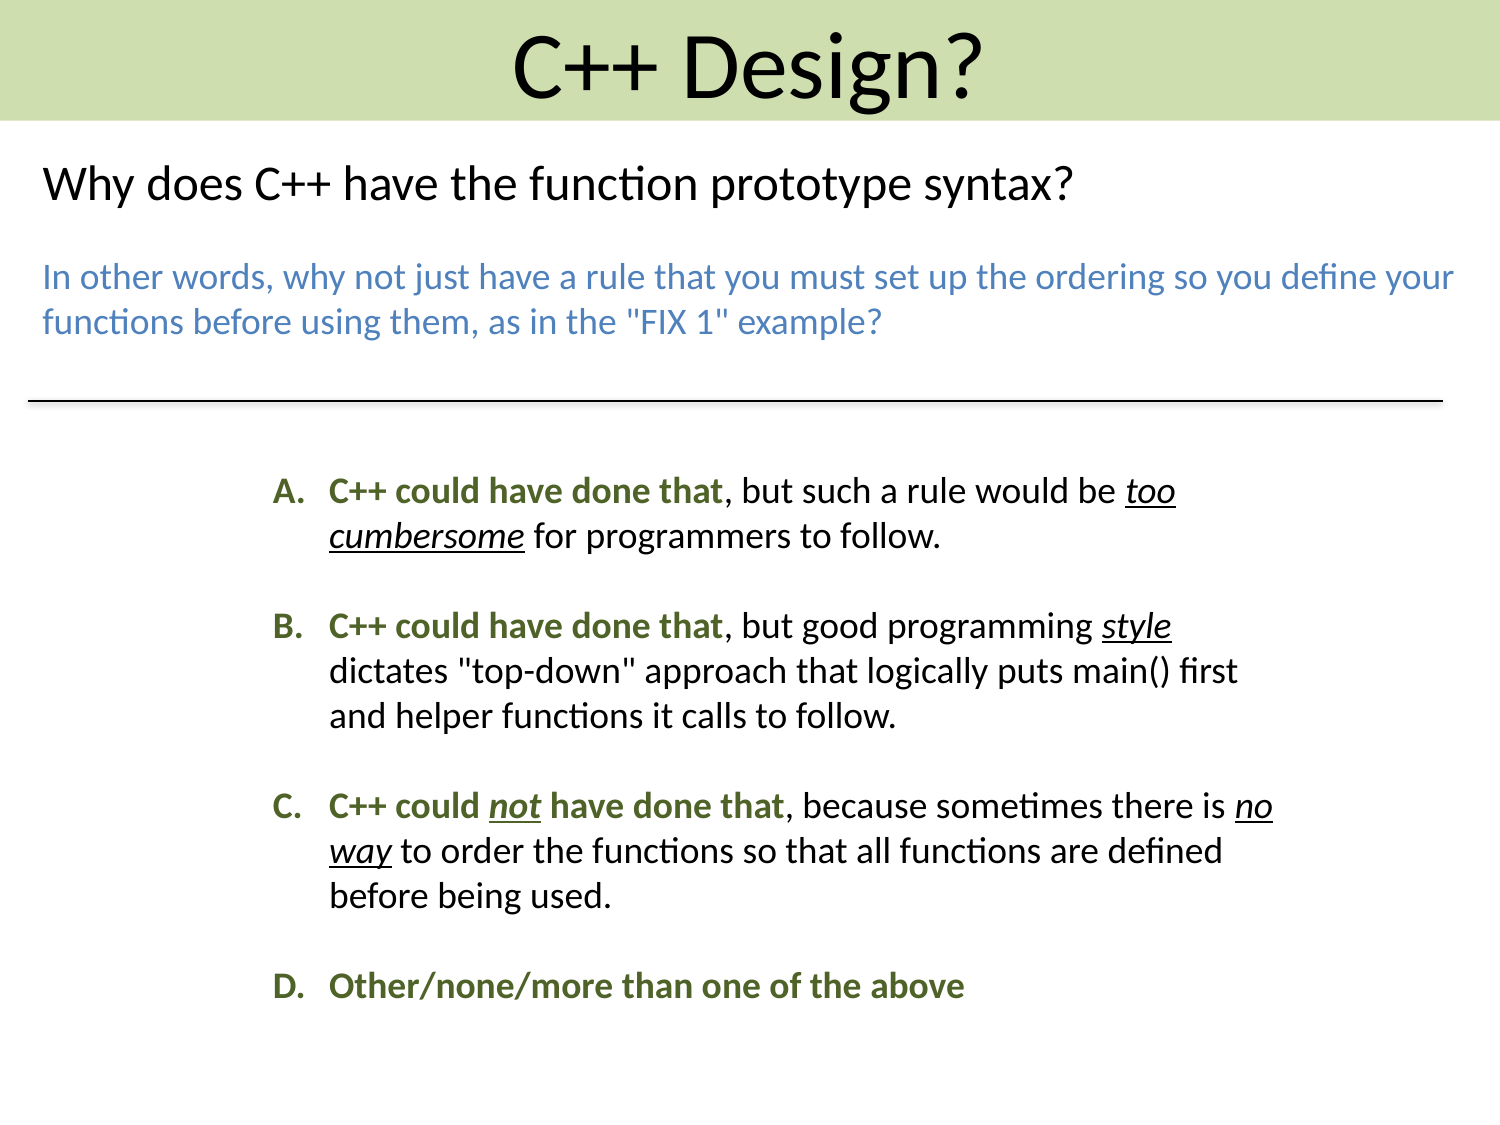

C++ Design?
# Why does C++ have the function prototype syntax?
In other words, why not just have a rule that you must set up the ordering so you define your functions before using them, as in the "FIX 1" example?
C++ could have done that, but such a rule would be too cumbersome for programmers to follow.

C++ could have done that, but good programming style dictates "top-down" approach that logically puts main() first and helper functions it calls to follow.

C++ could not have done that, because sometimes there is no way to order the functions so that all functions are defined before being used.

Other/none/more than one of the above
You don’t know what automata is, do you? SOON!